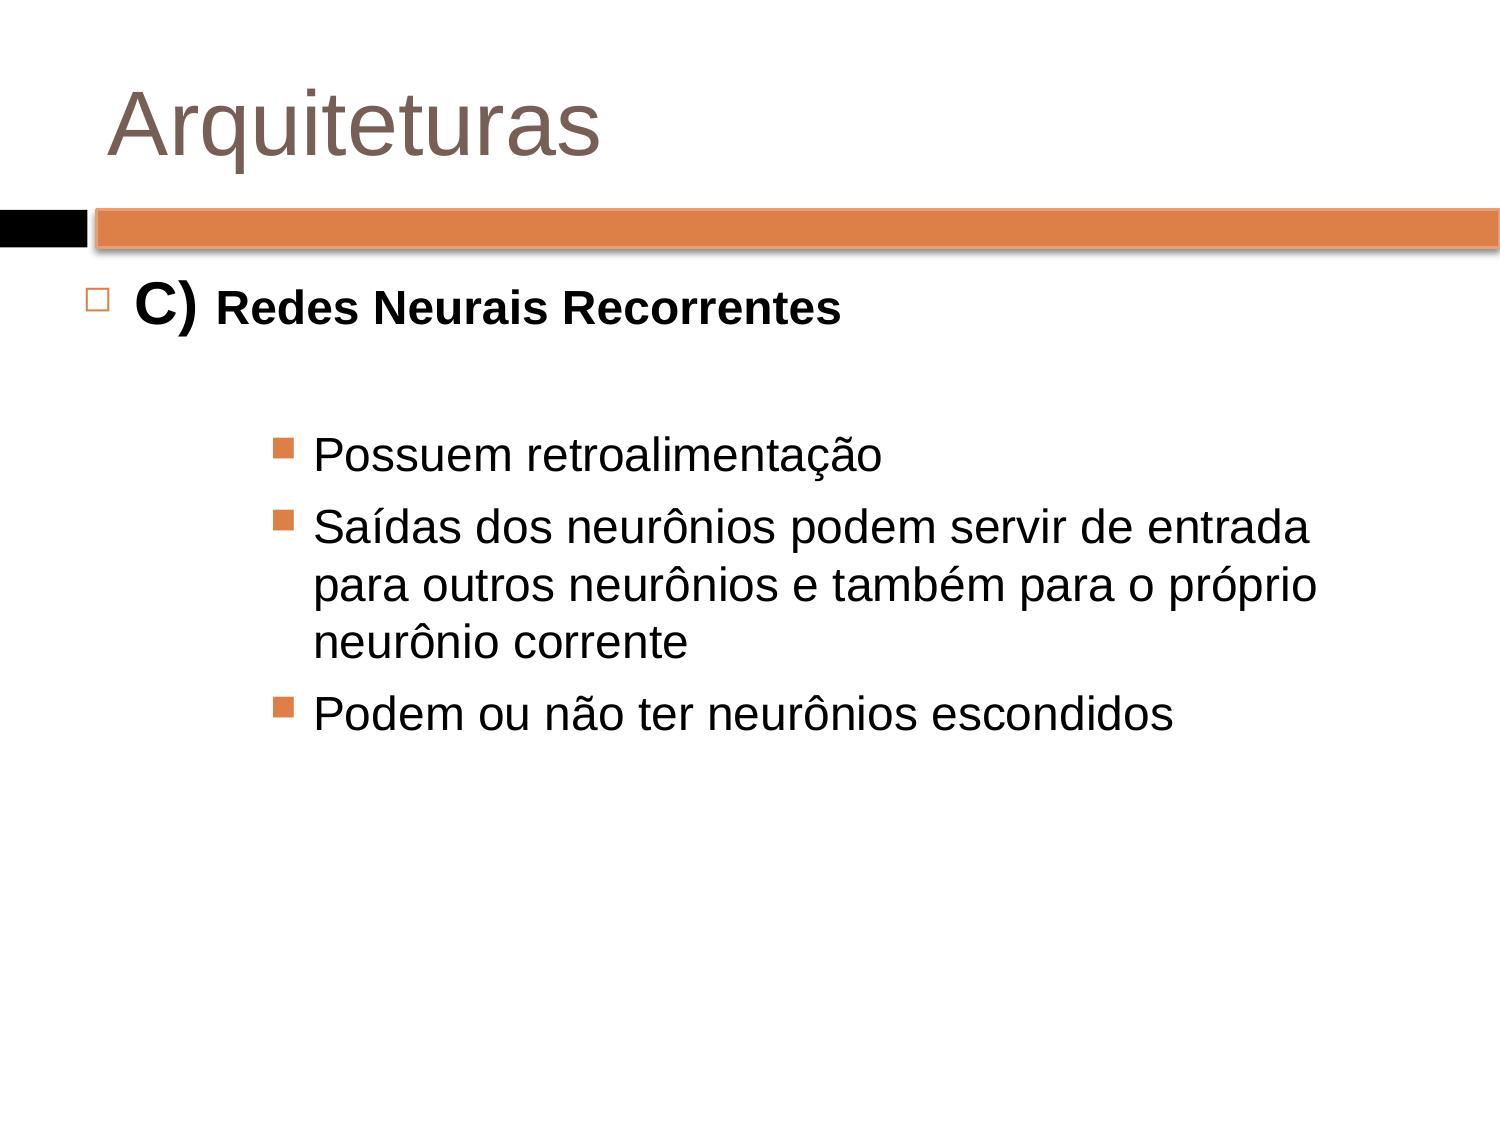

# Arquiteturas
C) Redes Neurais Recorrentes

Possuem retroalimentação
Saídas dos neurônios podem servir de entrada para outros neurônios e também para o próprio neurônio corrente
Podem ou não ter neurônios escondidos
83